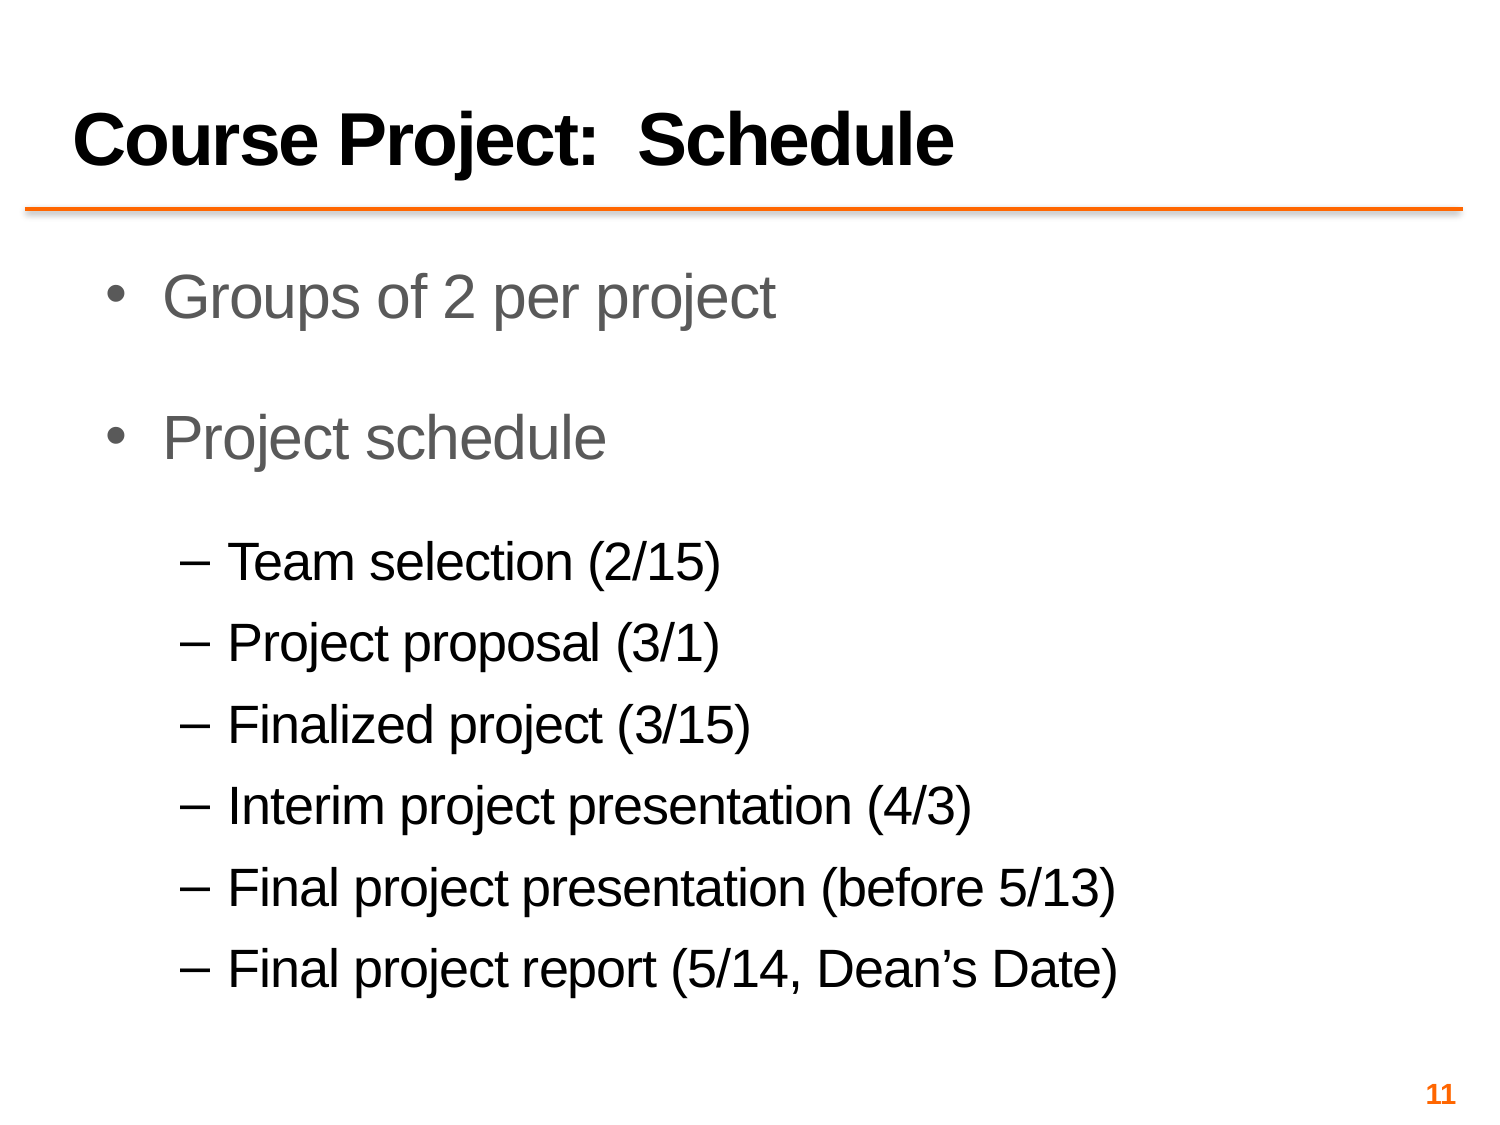

# Course Project:  Schedule
Groups of 2 per project
Project schedule
Team selection (2/15)
Project proposal (3/1)
Finalized project (3/15)
Interim project presentation (4/3)
Final project presentation (before 5/13)
Final project report (5/14, Dean’s Date)
11